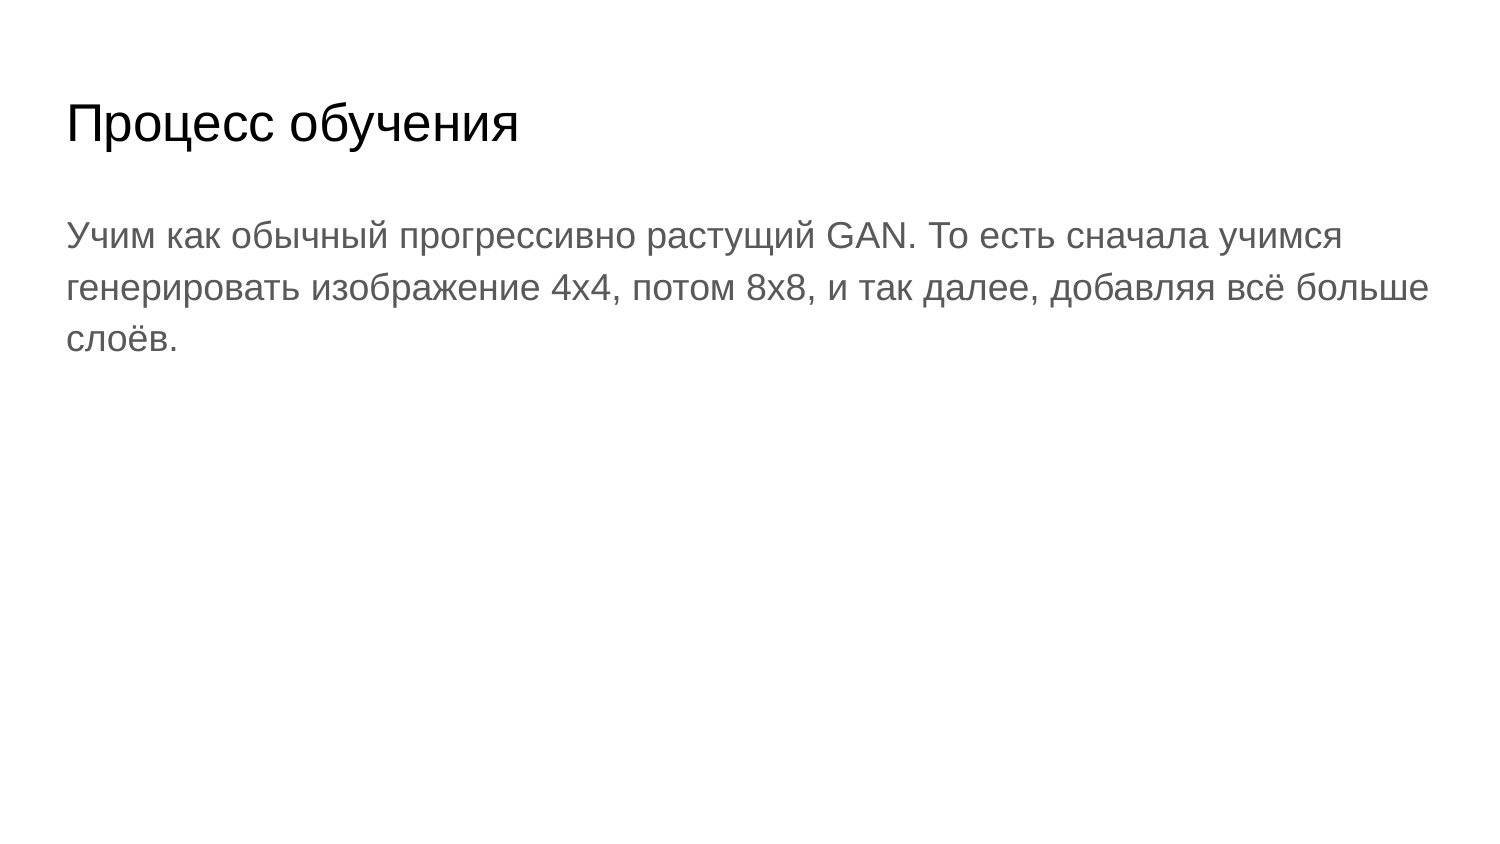

# Процесс обучения
Учим как обычный прогрессивно растущий GAN. То есть сначала учимся генерировать изображение 4х4, потом 8х8, и так далее, добавляя всё больше слоёв.